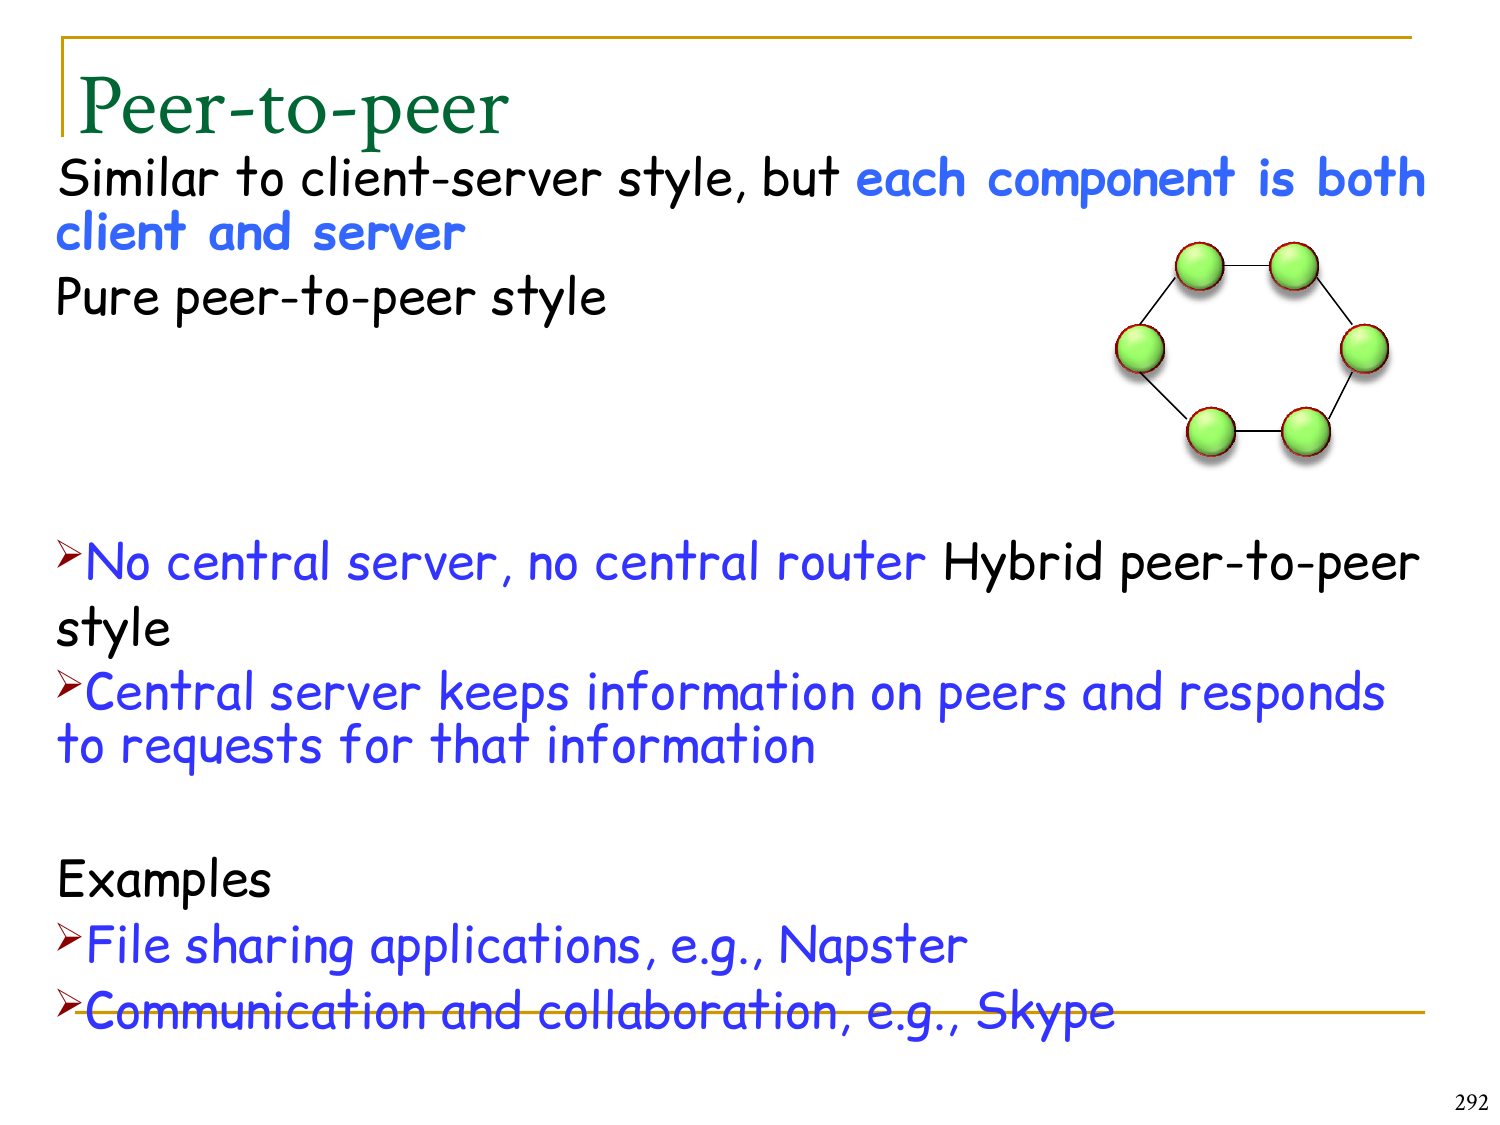

# Peer-to-peer
Similar to client-server style, but each component is both client and server
Pure peer-to-peer style

No central server, no central router Hybrid peer-to-peer style
Central server keeps information on peers and responds to requests for that information

Examples
File sharing applications, e.g., Napster
Communication and collaboration, e.g., Skype

292